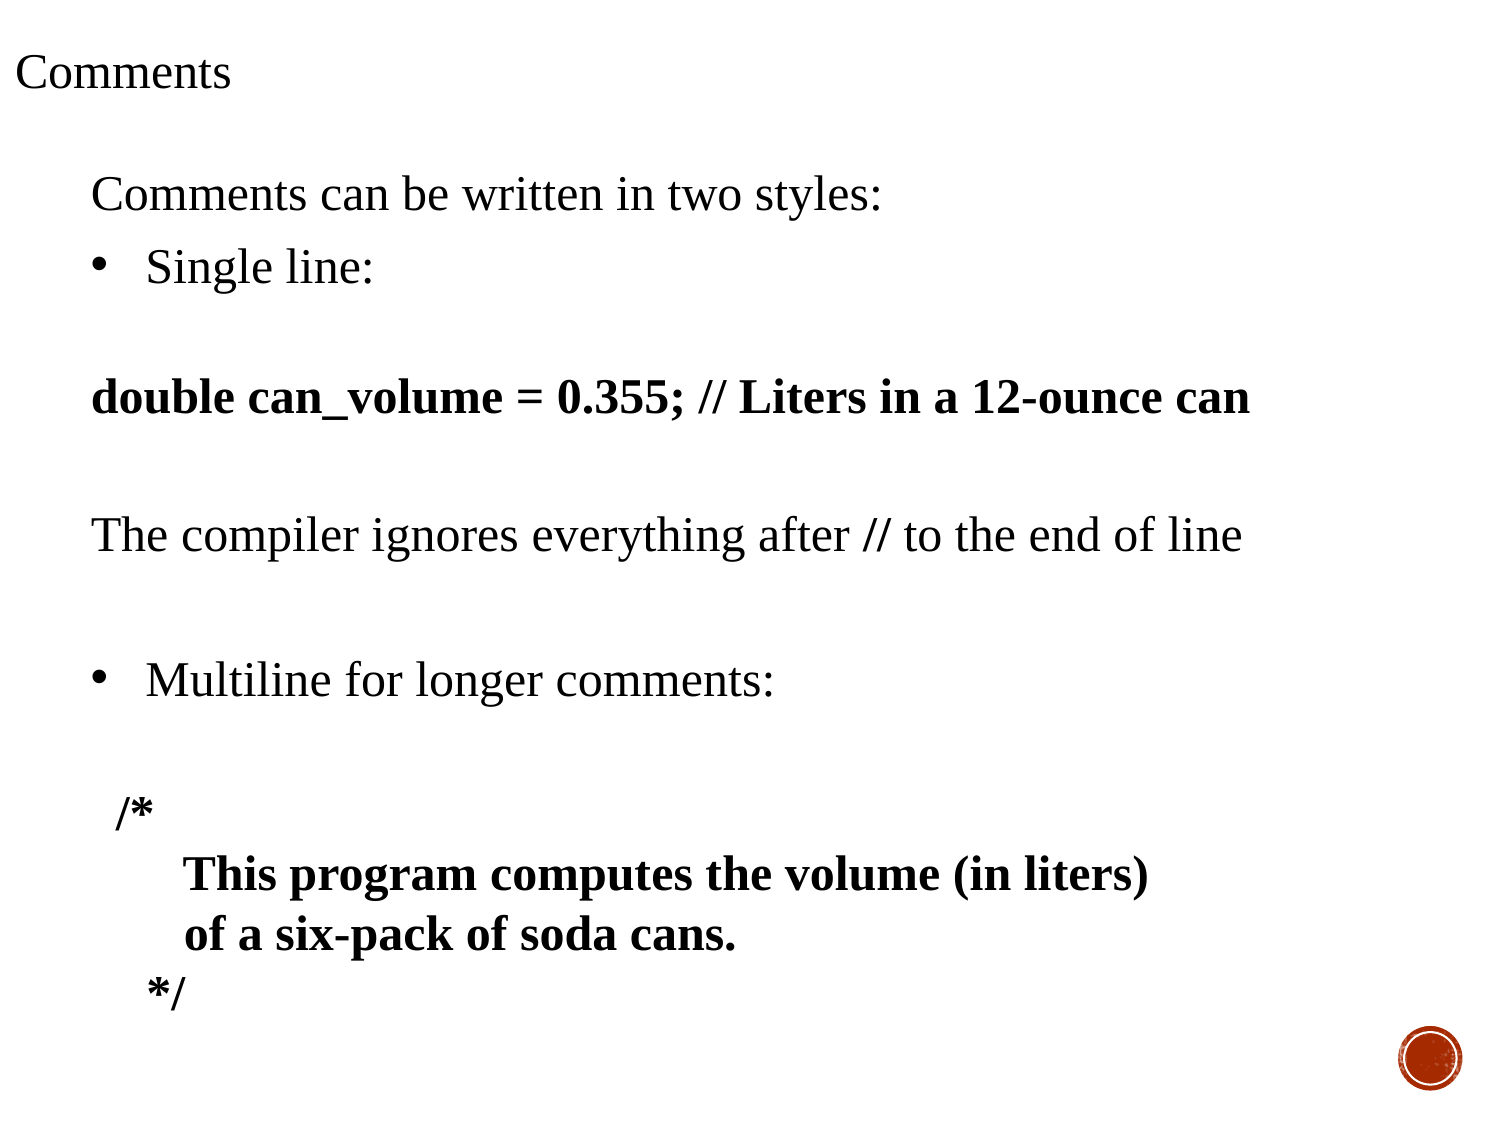

Comments
Comments can be written in two styles:
Single line:
double can_volume = 0.355; // Liters in a 12-ounce can

The compiler ignores everything after // to the end of line

Multiline for longer comments:

  /*
   This program computes the volume (in liters)
   of a six-pack of soda cans.
*/